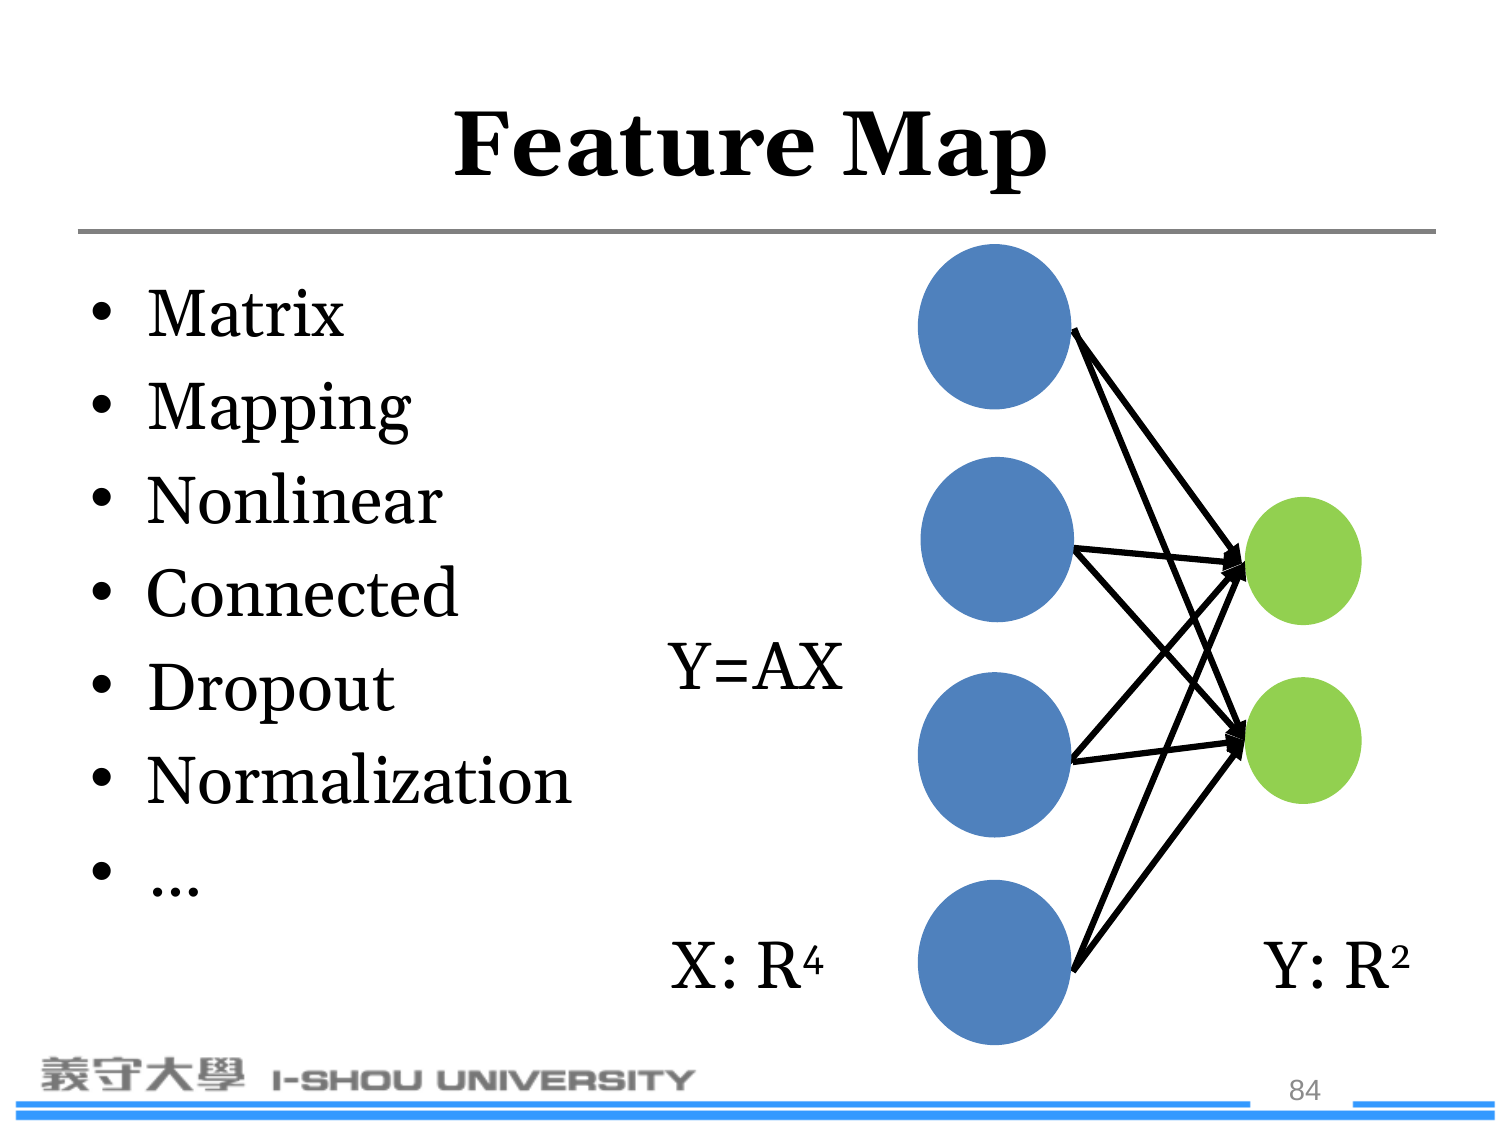

# Feature Map

Matrix
Mapping
Nonlinear
Connected
Dropout
Normalization
…

Y=AX

X: R4
Y: R2